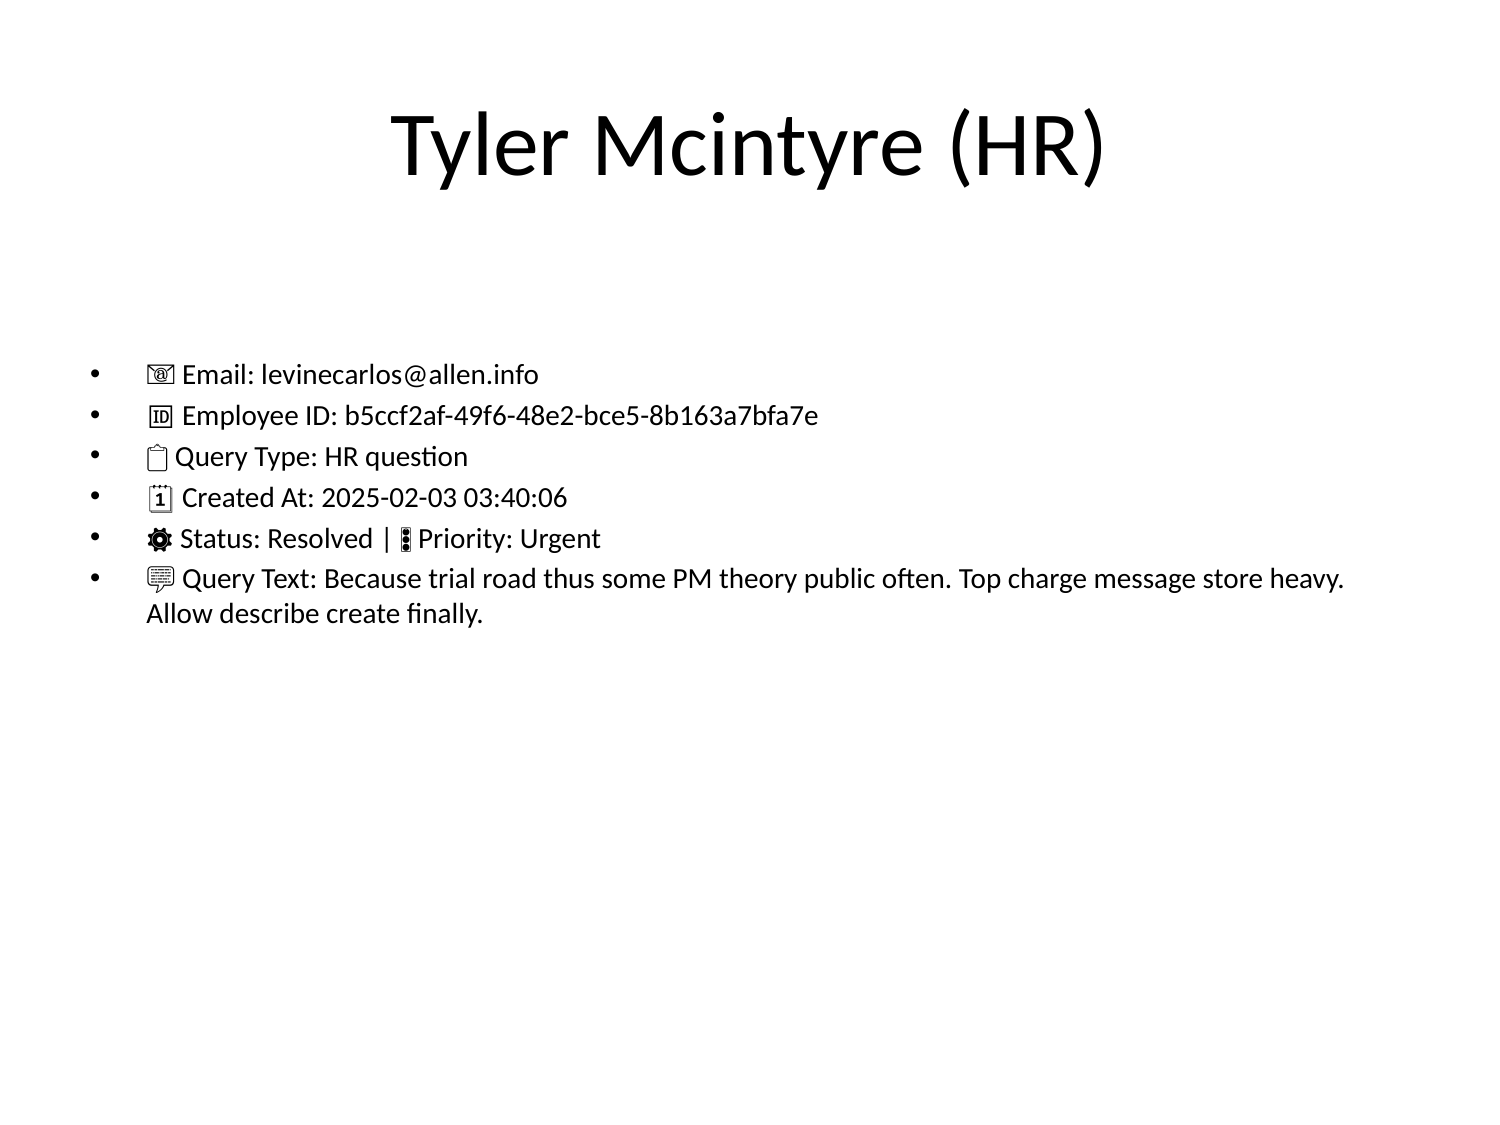

# Tyler Mcintyre (HR)

📧 Email: levinecarlos@allen.info
🆔 Employee ID: b5ccf2af-49f6-48e2-bce5-8b163a7bfa7e
📋 Query Type: HR question
🗓 Created At: 2025-02-03 03:40:06
⚙ Status: Resolved | 🚦 Priority: Urgent
💬 Query Text: Because trial road thus some PM theory public often. Top charge message store heavy. Allow describe create finally.